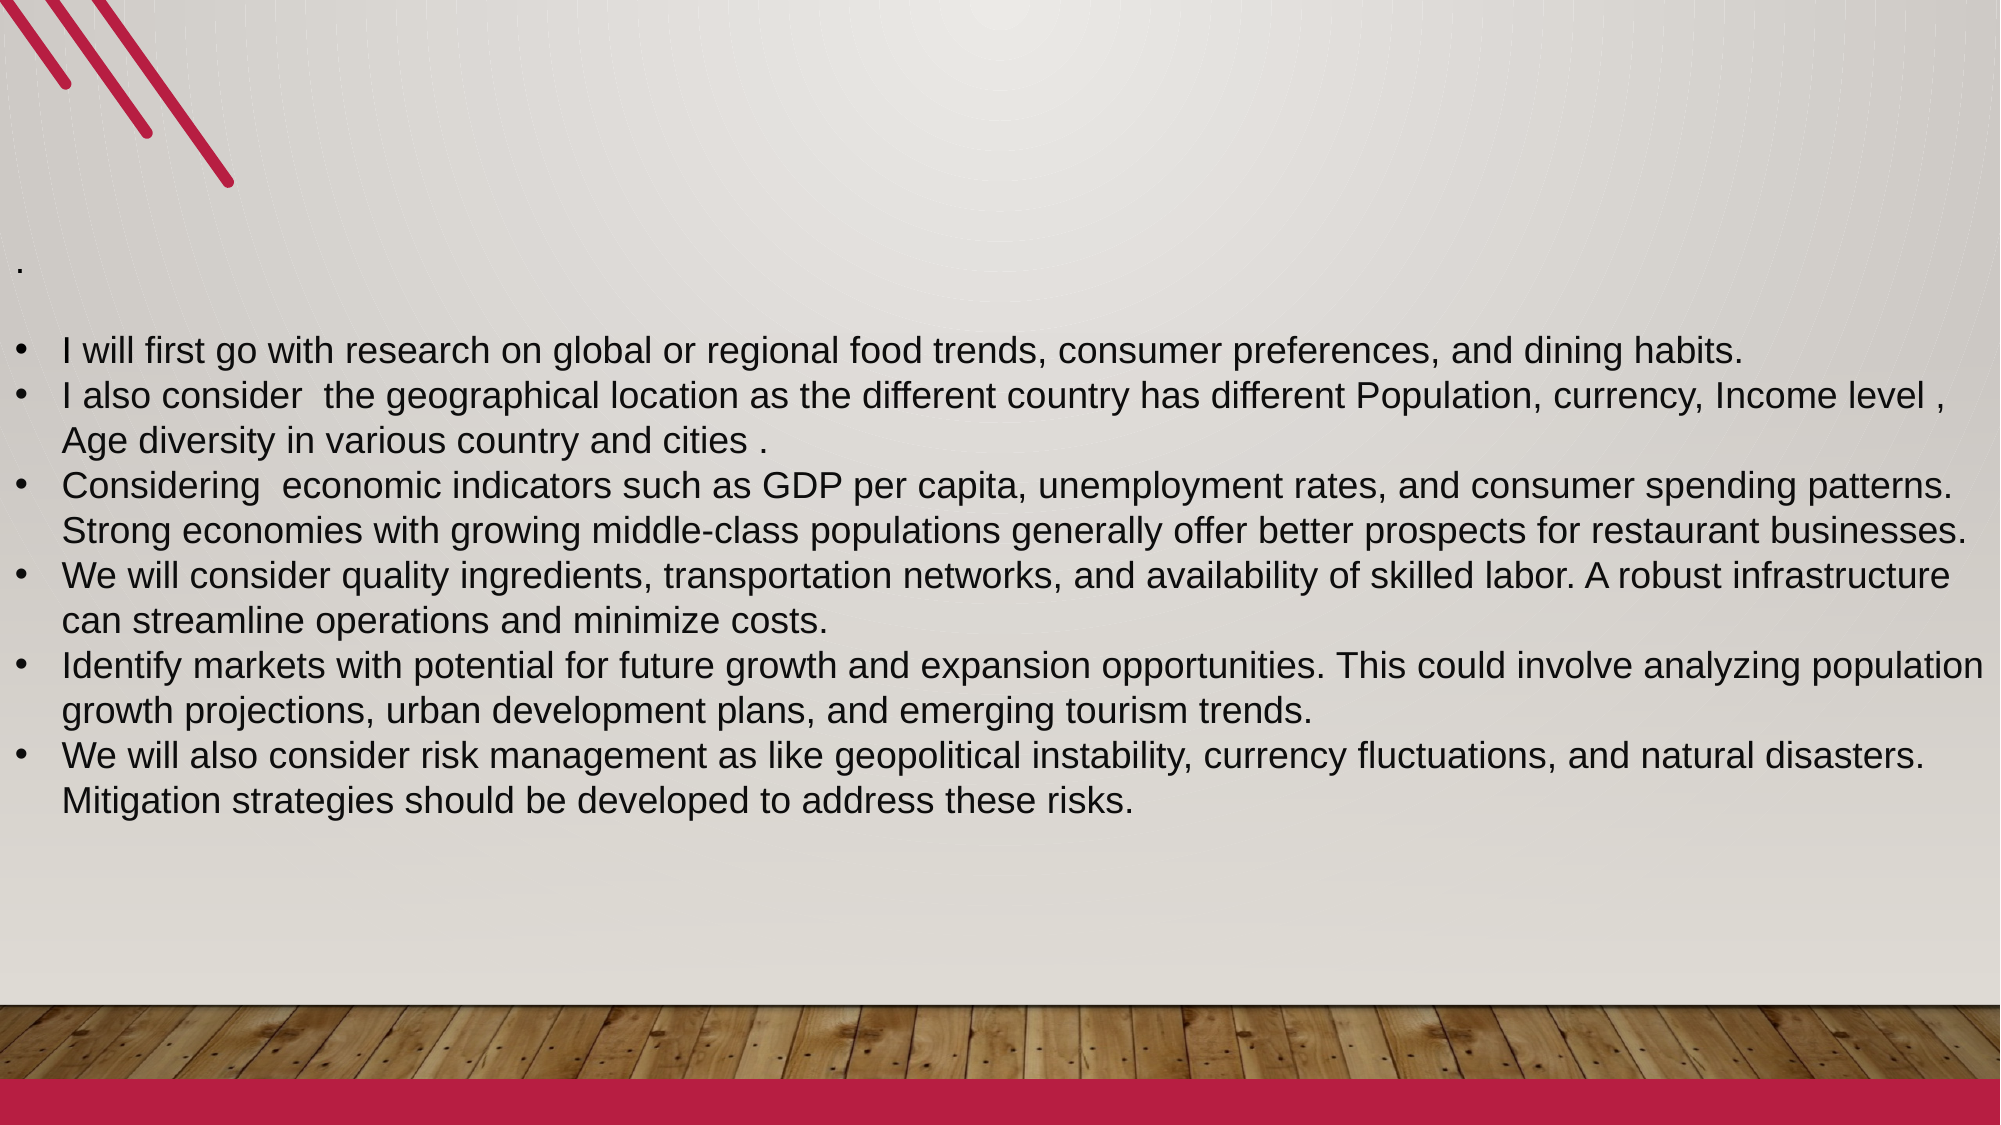

.

I will first go with research on global or regional food trends, consumer preferences, and dining habits.
I also consider  the geographical location as the different country has different Population, currency, Income level , Age diversity in various country and cities .
Considering  economic indicators such as GDP per capita, unemployment rates, and consumer spending patterns. Strong economies with growing middle-class populations generally offer better prospects for restaurant businesses.
We will consider quality ingredients, transportation networks, and availability of skilled labor. A robust infrastructure can streamline operations and minimize costs.
Identify markets with potential for future growth and expansion opportunities. This could involve analyzing population growth projections, urban development plans, and emerging tourism trends.
We will also consider risk management as like geopolitical instability, currency fluctuations, and natural disasters. Mitigation strategies should be developed to address these risks.